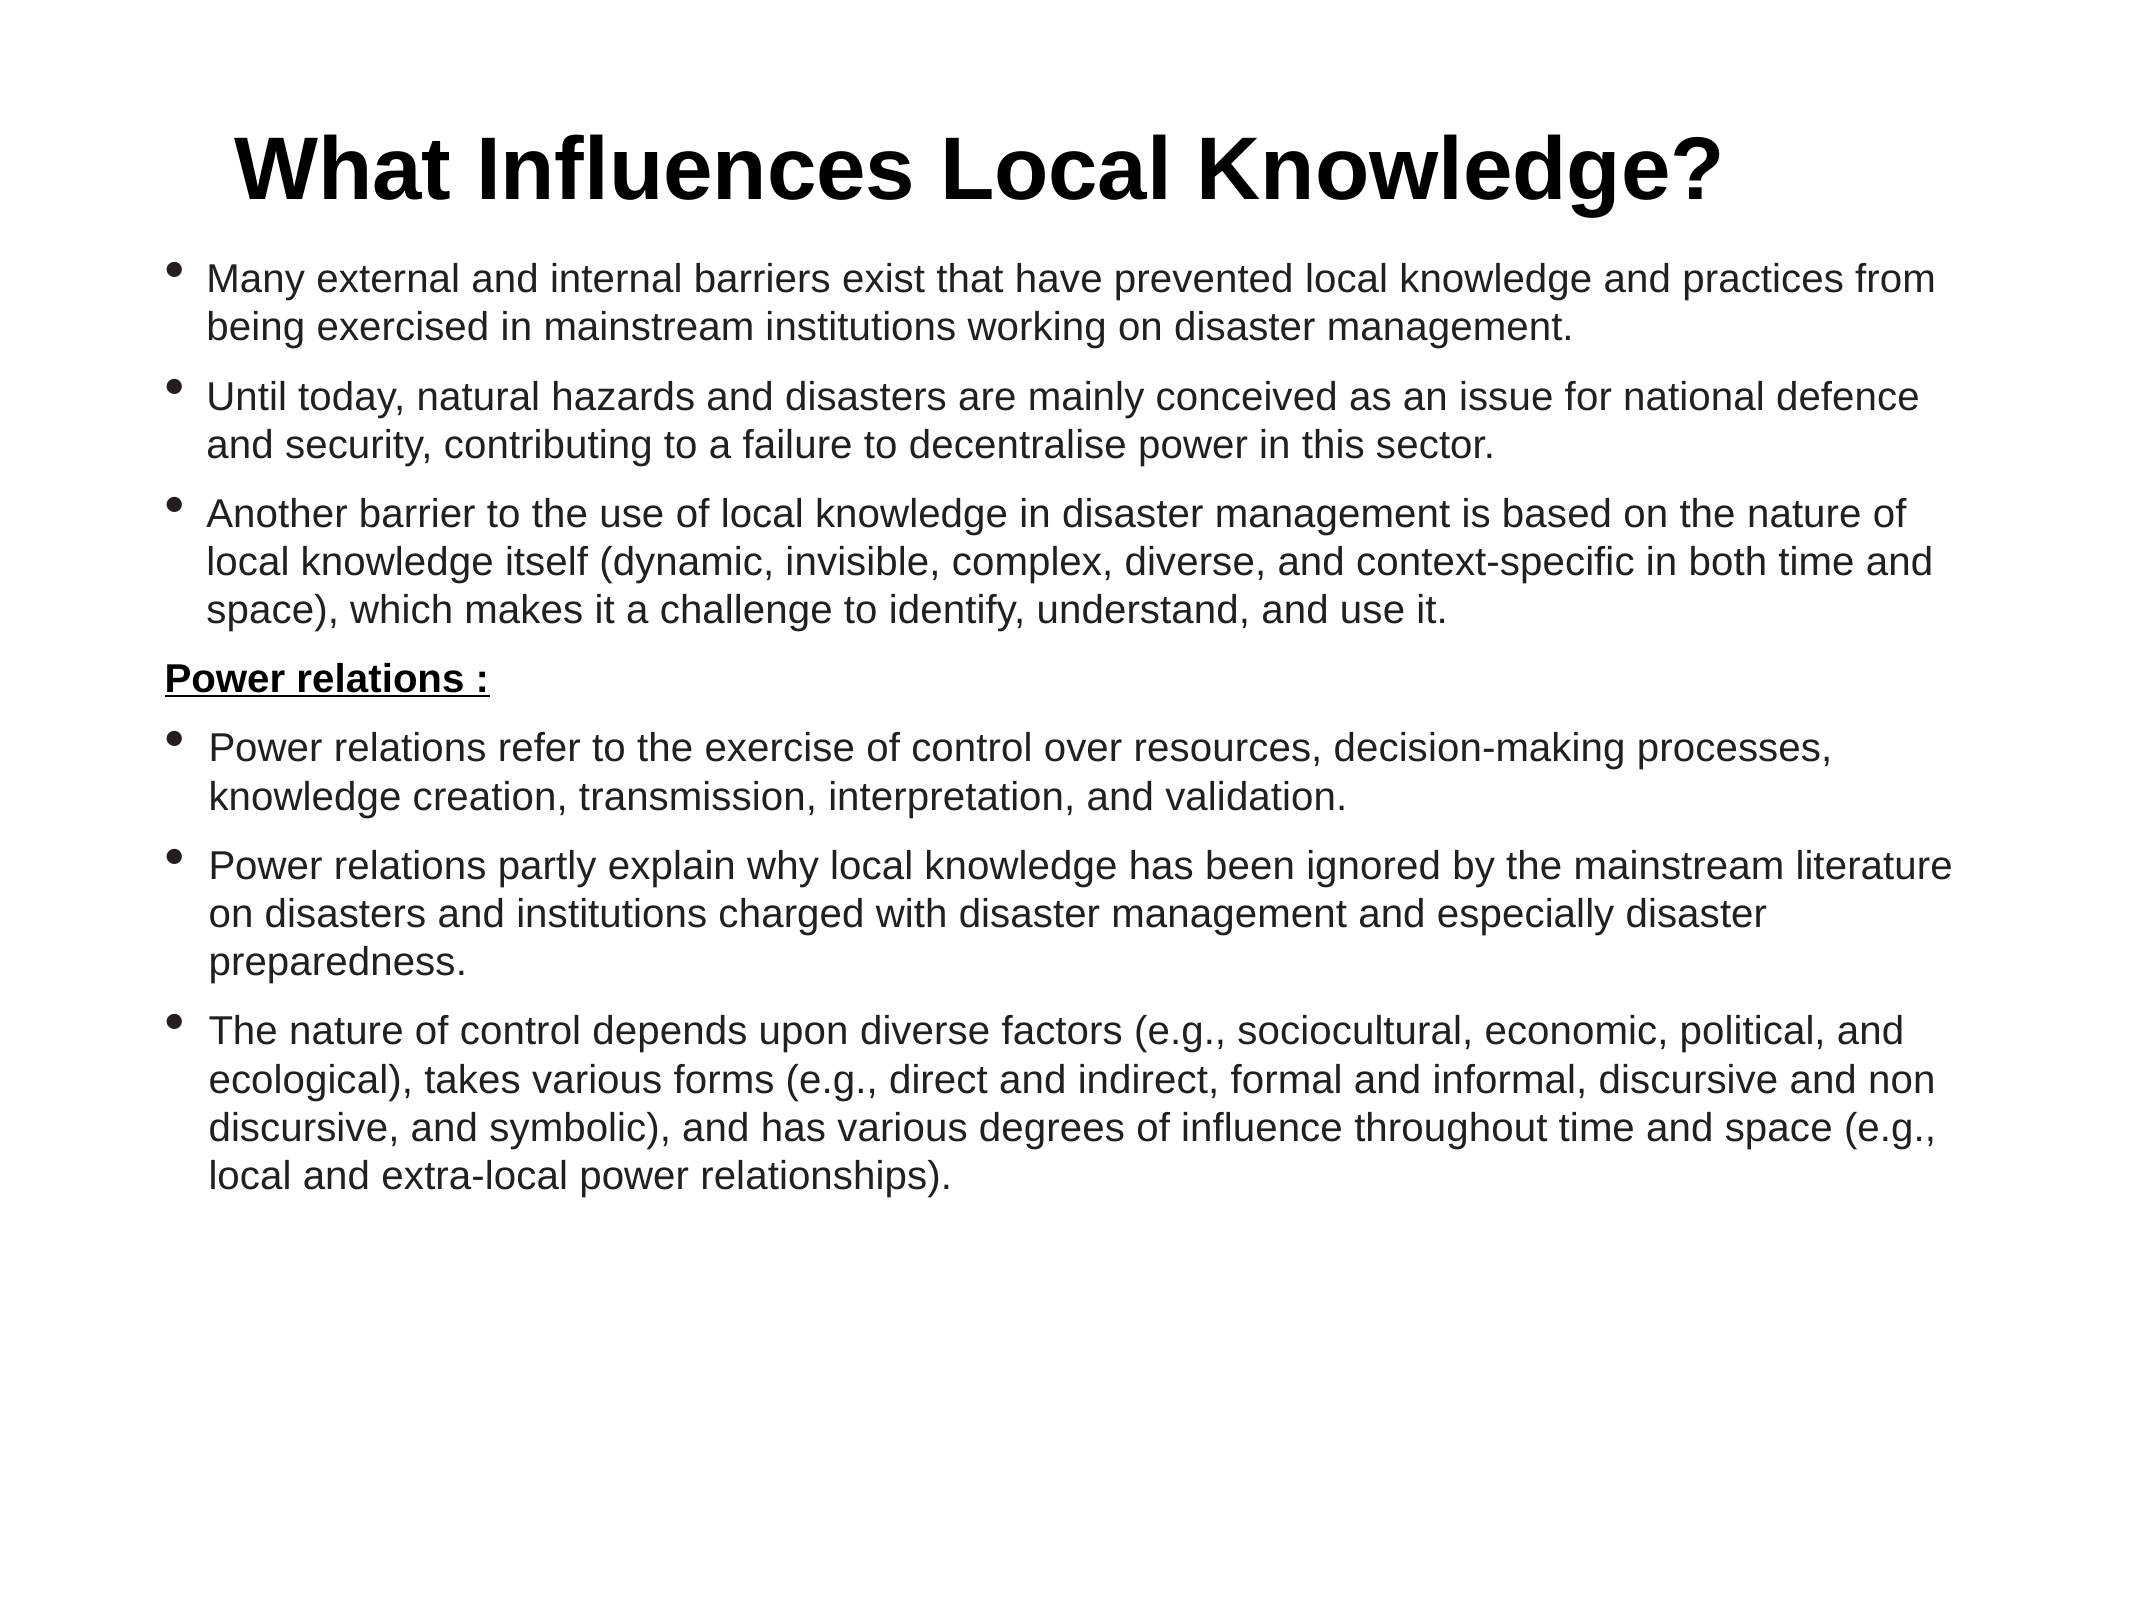

# What Influences Local Knowledge?
Many external and internal barriers exist that have prevented local knowledge and practices from being exercised in mainstream institutions working on disaster management.
Until today, natural hazards and disasters are mainly conceived as an issue for national defence and security, contributing to a failure to decentralise power in this sector.
Another barrier to the use of local knowledge in disaster management is based on the nature of local knowledge itself (dynamic, invisible, complex, diverse, and context-specific in both time and space), which makes it a challenge to identify, understand, and use it.
Power relations :
Power relations refer to the exercise of control over resources, decision-making processes, knowledge creation, transmission, interpretation, and validation.
Power relations partly explain why local knowledge has been ignored by the mainstream literature on disasters and institutions charged with disaster management and especially disaster preparedness.
The nature of control depends upon diverse factors (e.g., sociocultural, economic, political, and ecological), takes various forms (e.g., direct and indirect, formal and informal, discursive and non discursive, and symbolic), and has various degrees of influence throughout time and space (e.g., local and extra-local power relationships).